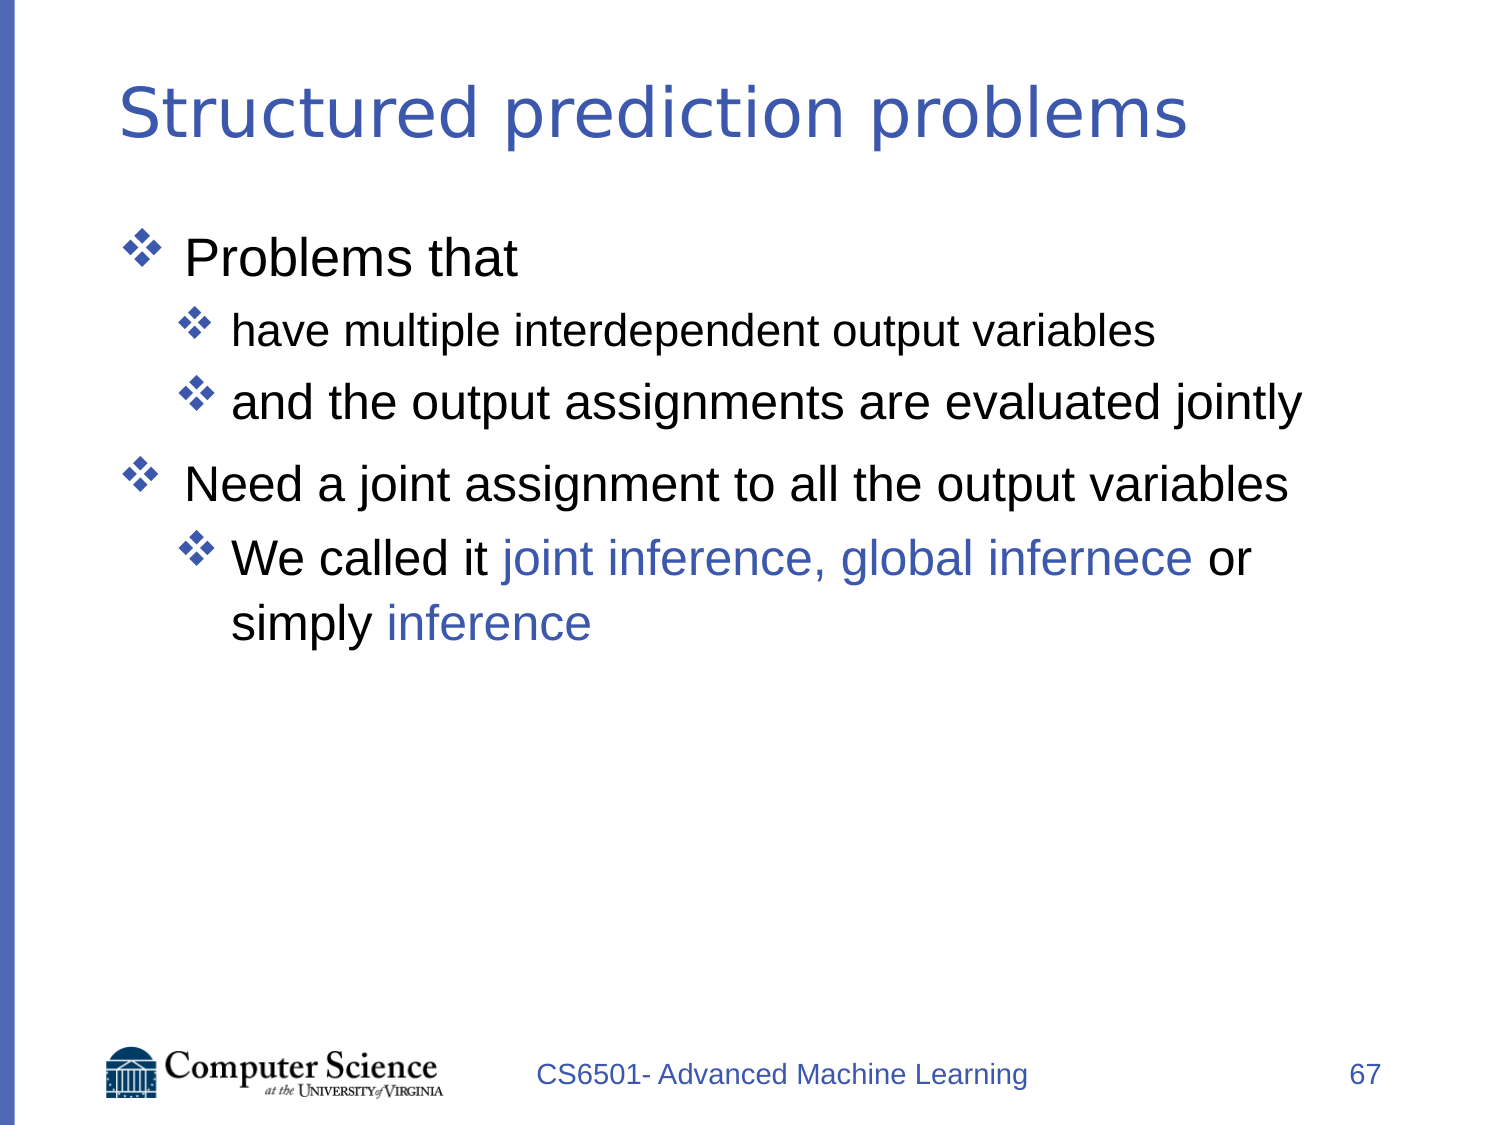

# Structured prediction problems
Problems that
have multiple interdependent output variables
and the output assignments are evaluated jointly
Need a joint assignment to all the output variables
We called it joint inference, global infernece or simply inference

CS6501- Advanced Machine Learning
67